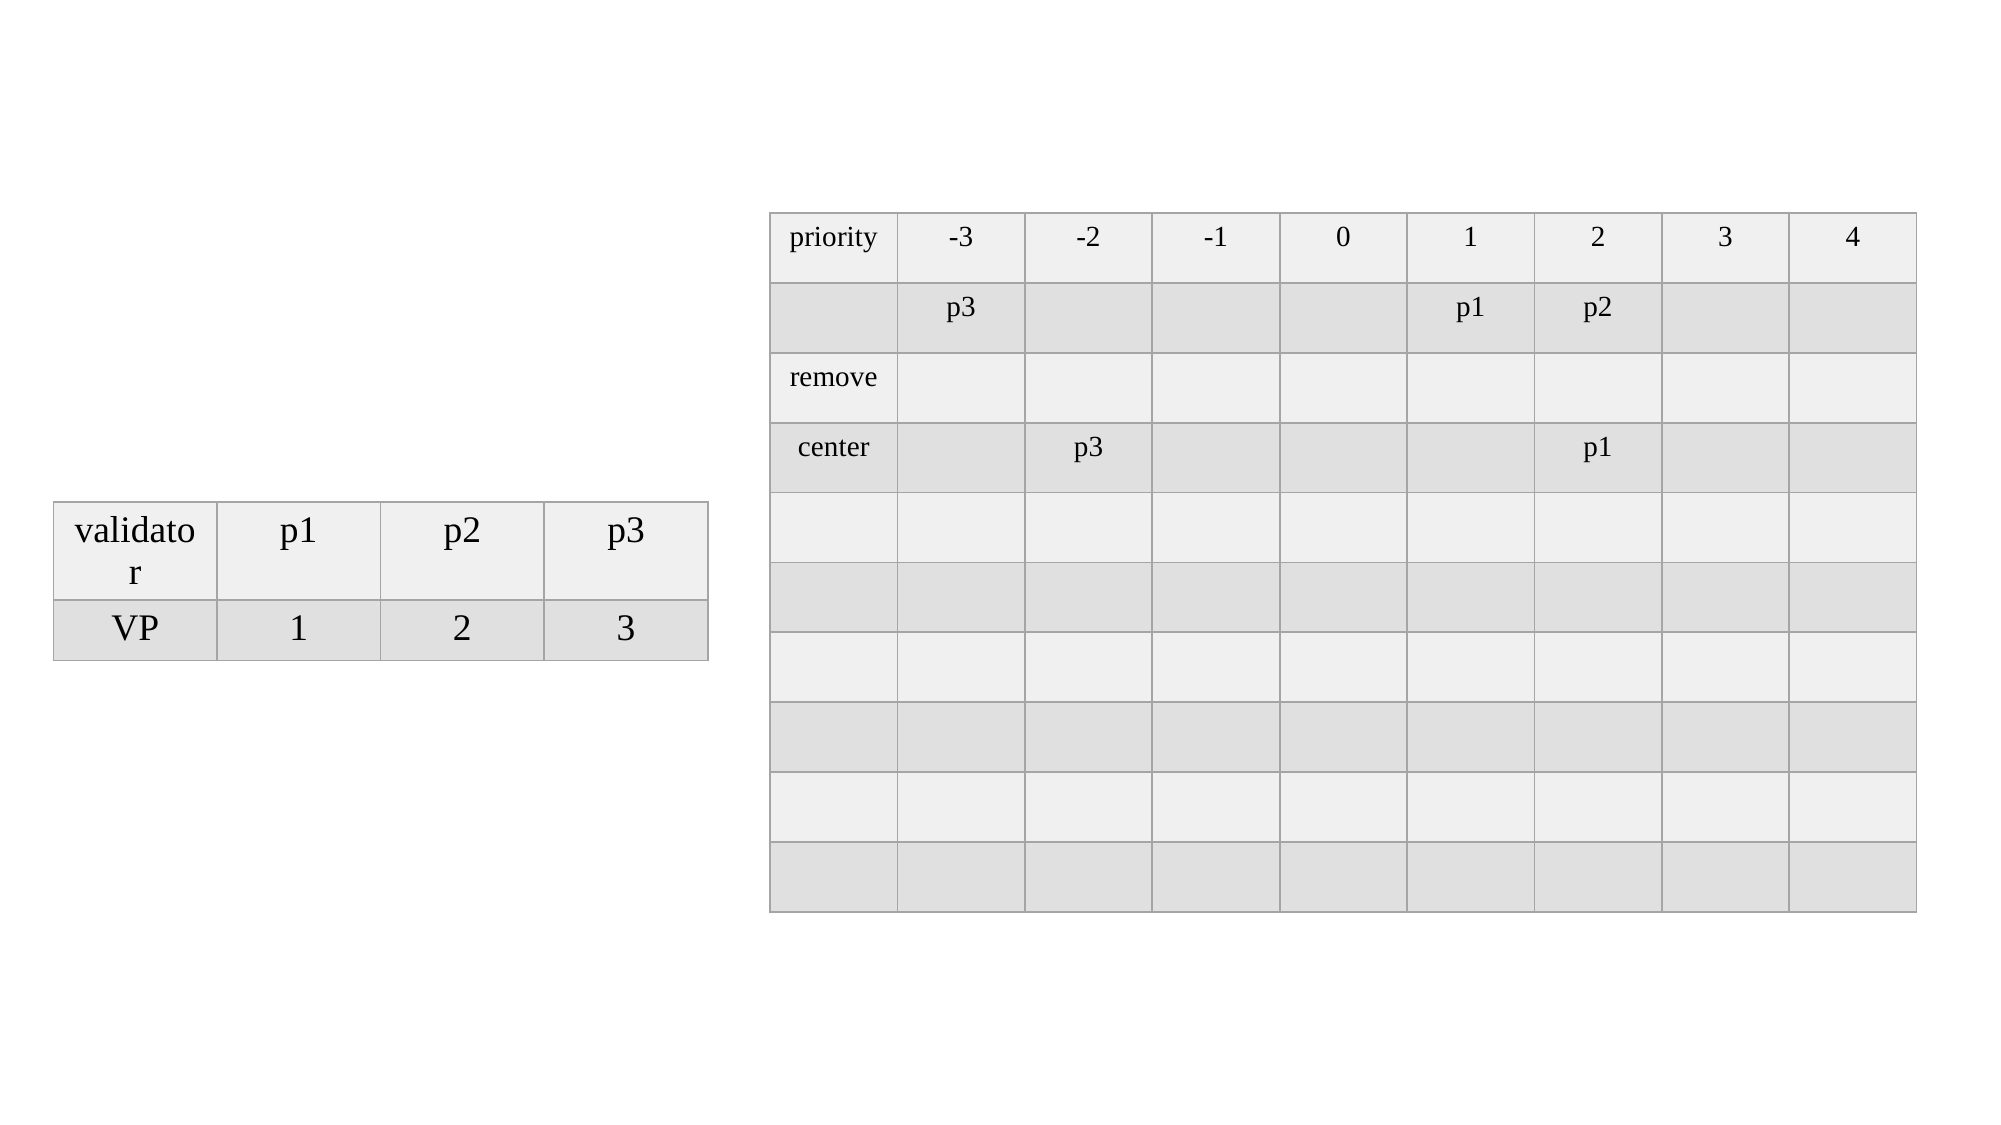

| priority | -3 | -2 | -1 | 0 | 1 | 2 | 3 | 4 |
| --- | --- | --- | --- | --- | --- | --- | --- | --- |
|  | p3 |  |  |  | p1 | p2 |  |  |
| remove |  |  |  |  |  |  |  |  |
| center |  | p3 |  |  |  | p1 |  |  |
|  |  |  |  |  |  |  |  |  |
|  |  |  |  |  |  |  |  |  |
|  |  |  |  |  |  |  |  |  |
|  |  |  |  |  |  |  |  |  |
|  |  |  |  |  |  |  |  |  |
|  |  |  |  |  |  |  |  |  |
| validator | p1 | p2 | p3 |
| --- | --- | --- | --- |
| VP | 1 | 2 | 3 |